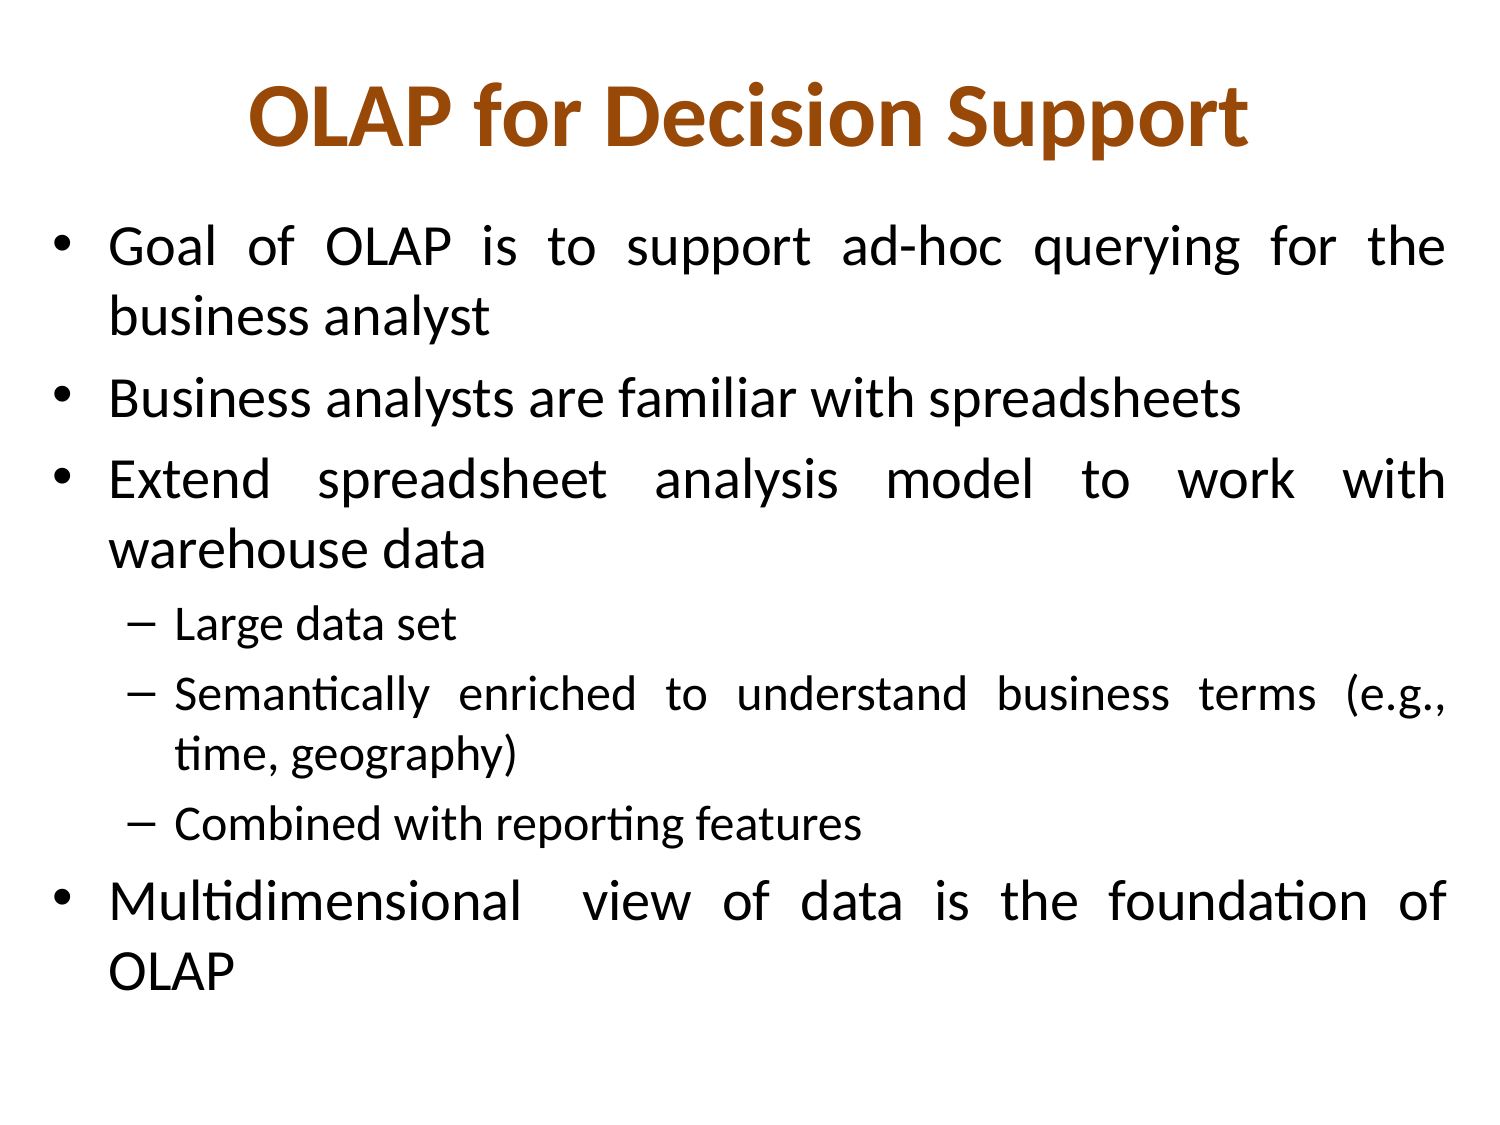

# OLAP for Decision Support
Goal of OLAP is to support ad-hoc querying for the business analyst
Business analysts are familiar with spreadsheets
Extend spreadsheet analysis model to work with warehouse data
Large data set
Semantically enriched to understand business terms (e.g., time, geography)
Combined with reporting features
Multidimensional  view of data is the foundation of OLAP